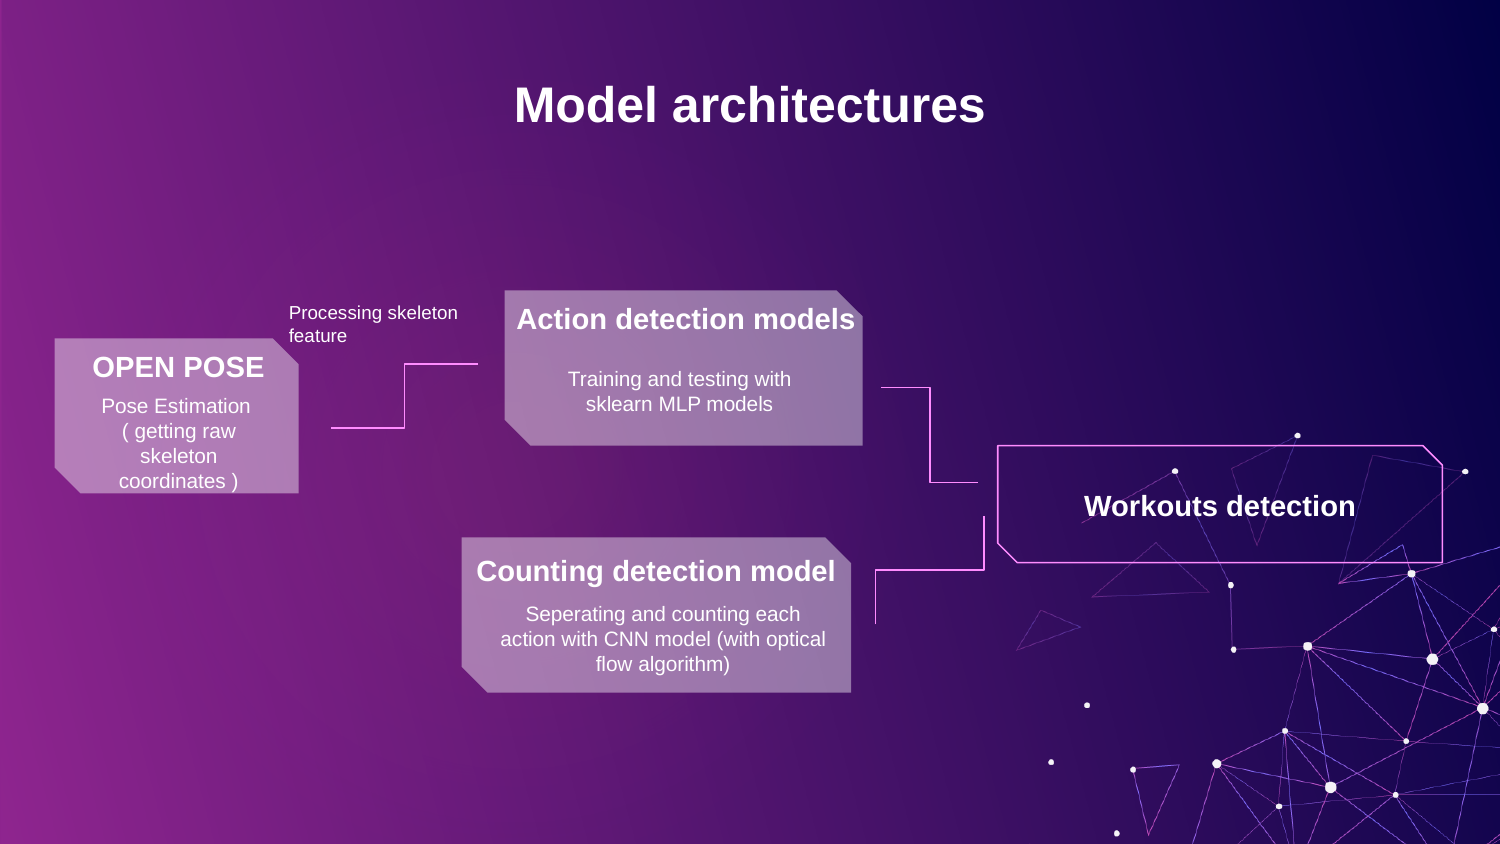

# Model architectures
Processing skeleton feature
Action detection models

OPEN POSE

Training and testing with sklearn MLP models
Pose Estimation
( getting raw skeleton coordinates )

Workouts detection
Counting detection model

Seperating and counting each action with CNN model (with optical flow algorithm)